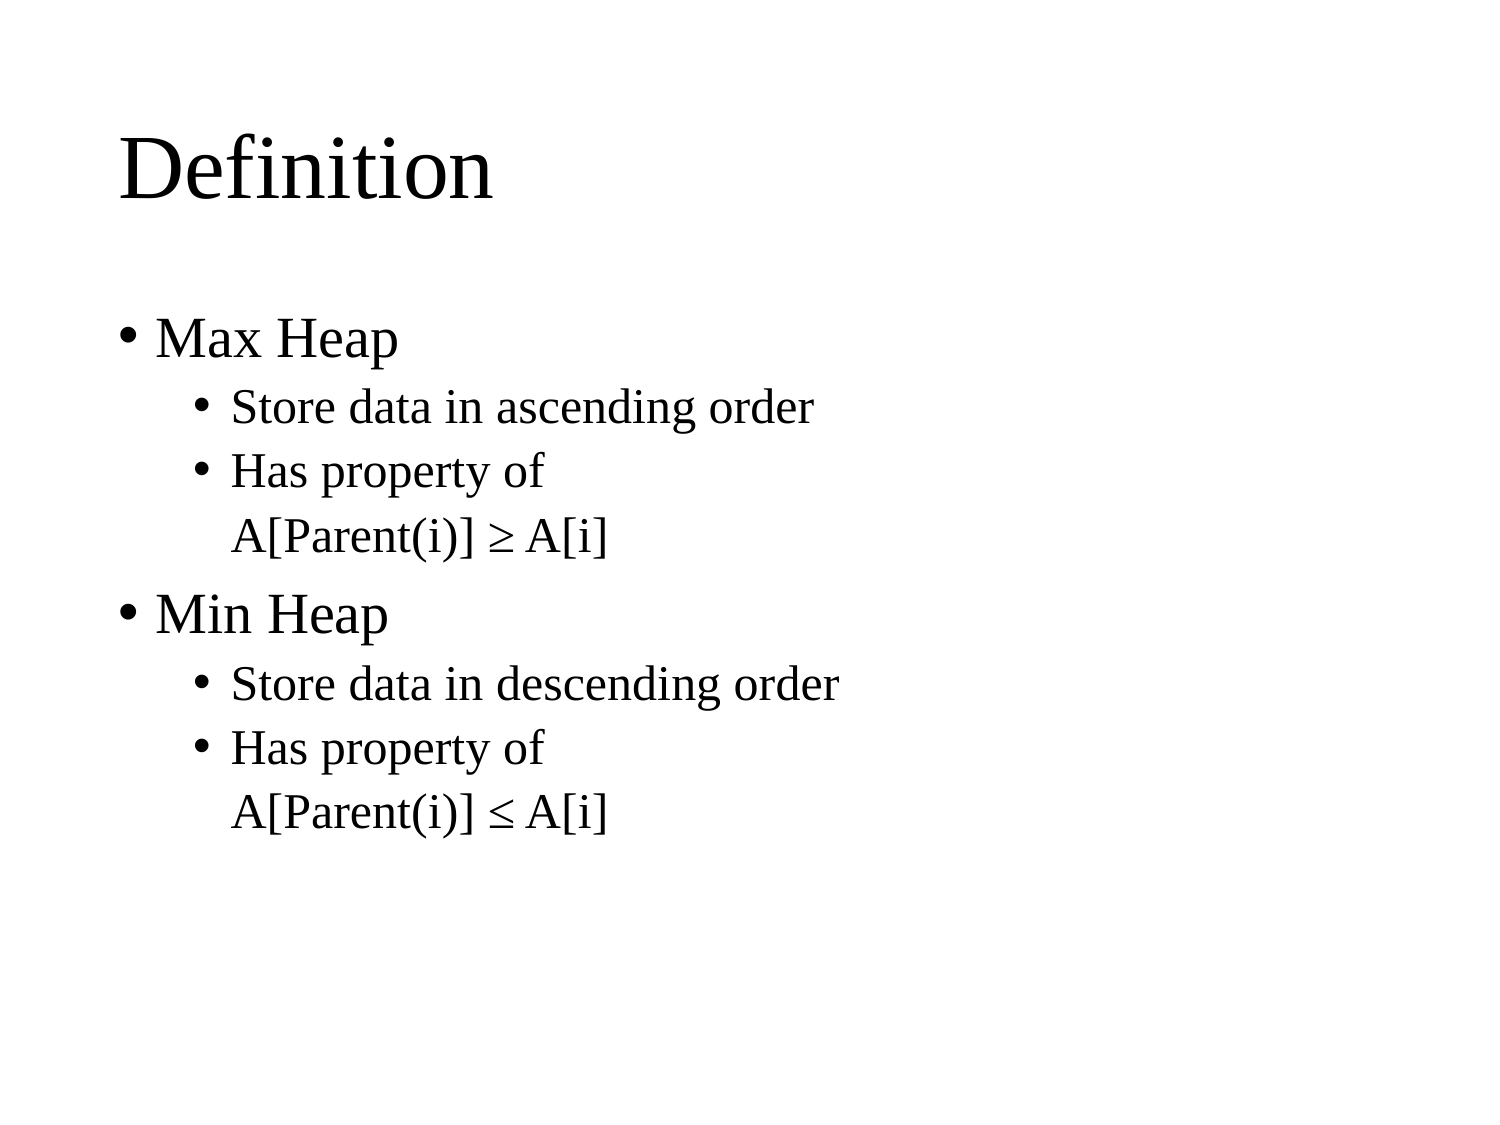

# Definition
Max Heap
Store data in ascending order
Has property of
	A[Parent(i)] ≥ A[i]
Min Heap
Store data in descending order
Has property of
	A[Parent(i)] ≤ A[i]